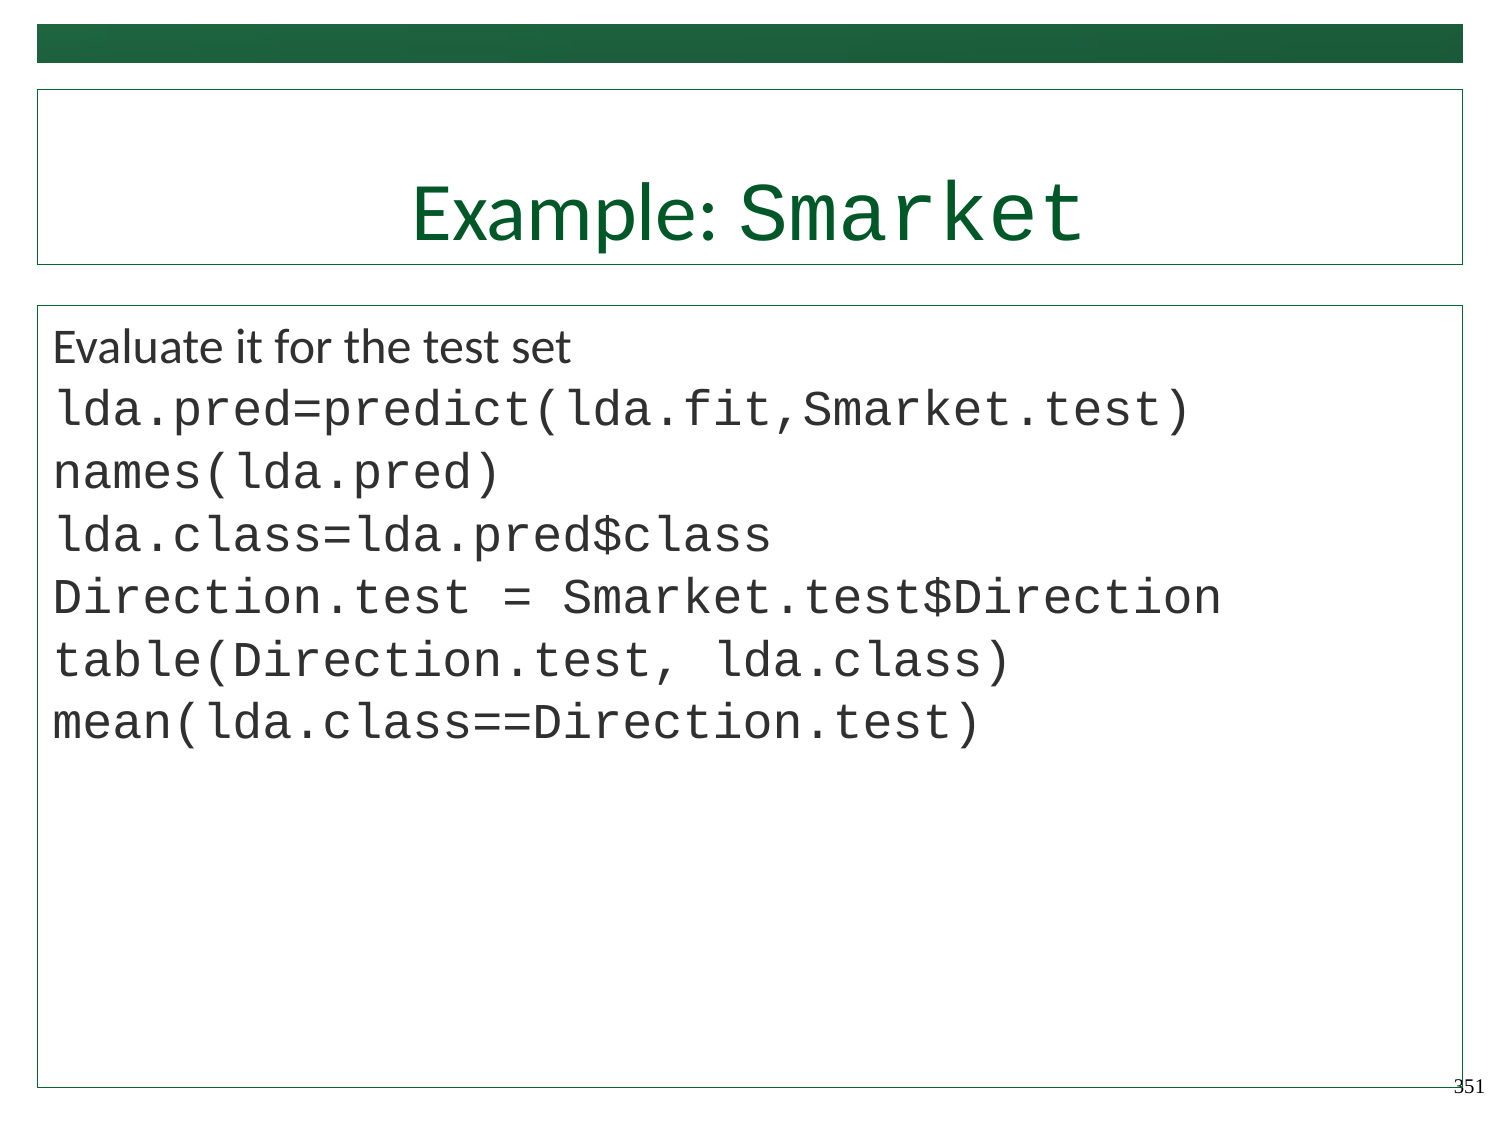

# Example: Smarket
Evaluate it for the test set
lda.pred=predict(lda.fit,Smarket.test)
names(lda.pred)
lda.class=lda.pred$class
Direction.test = Smarket.test$Direction
table(Direction.test, lda.class)
mean(lda.class==Direction.test)

351